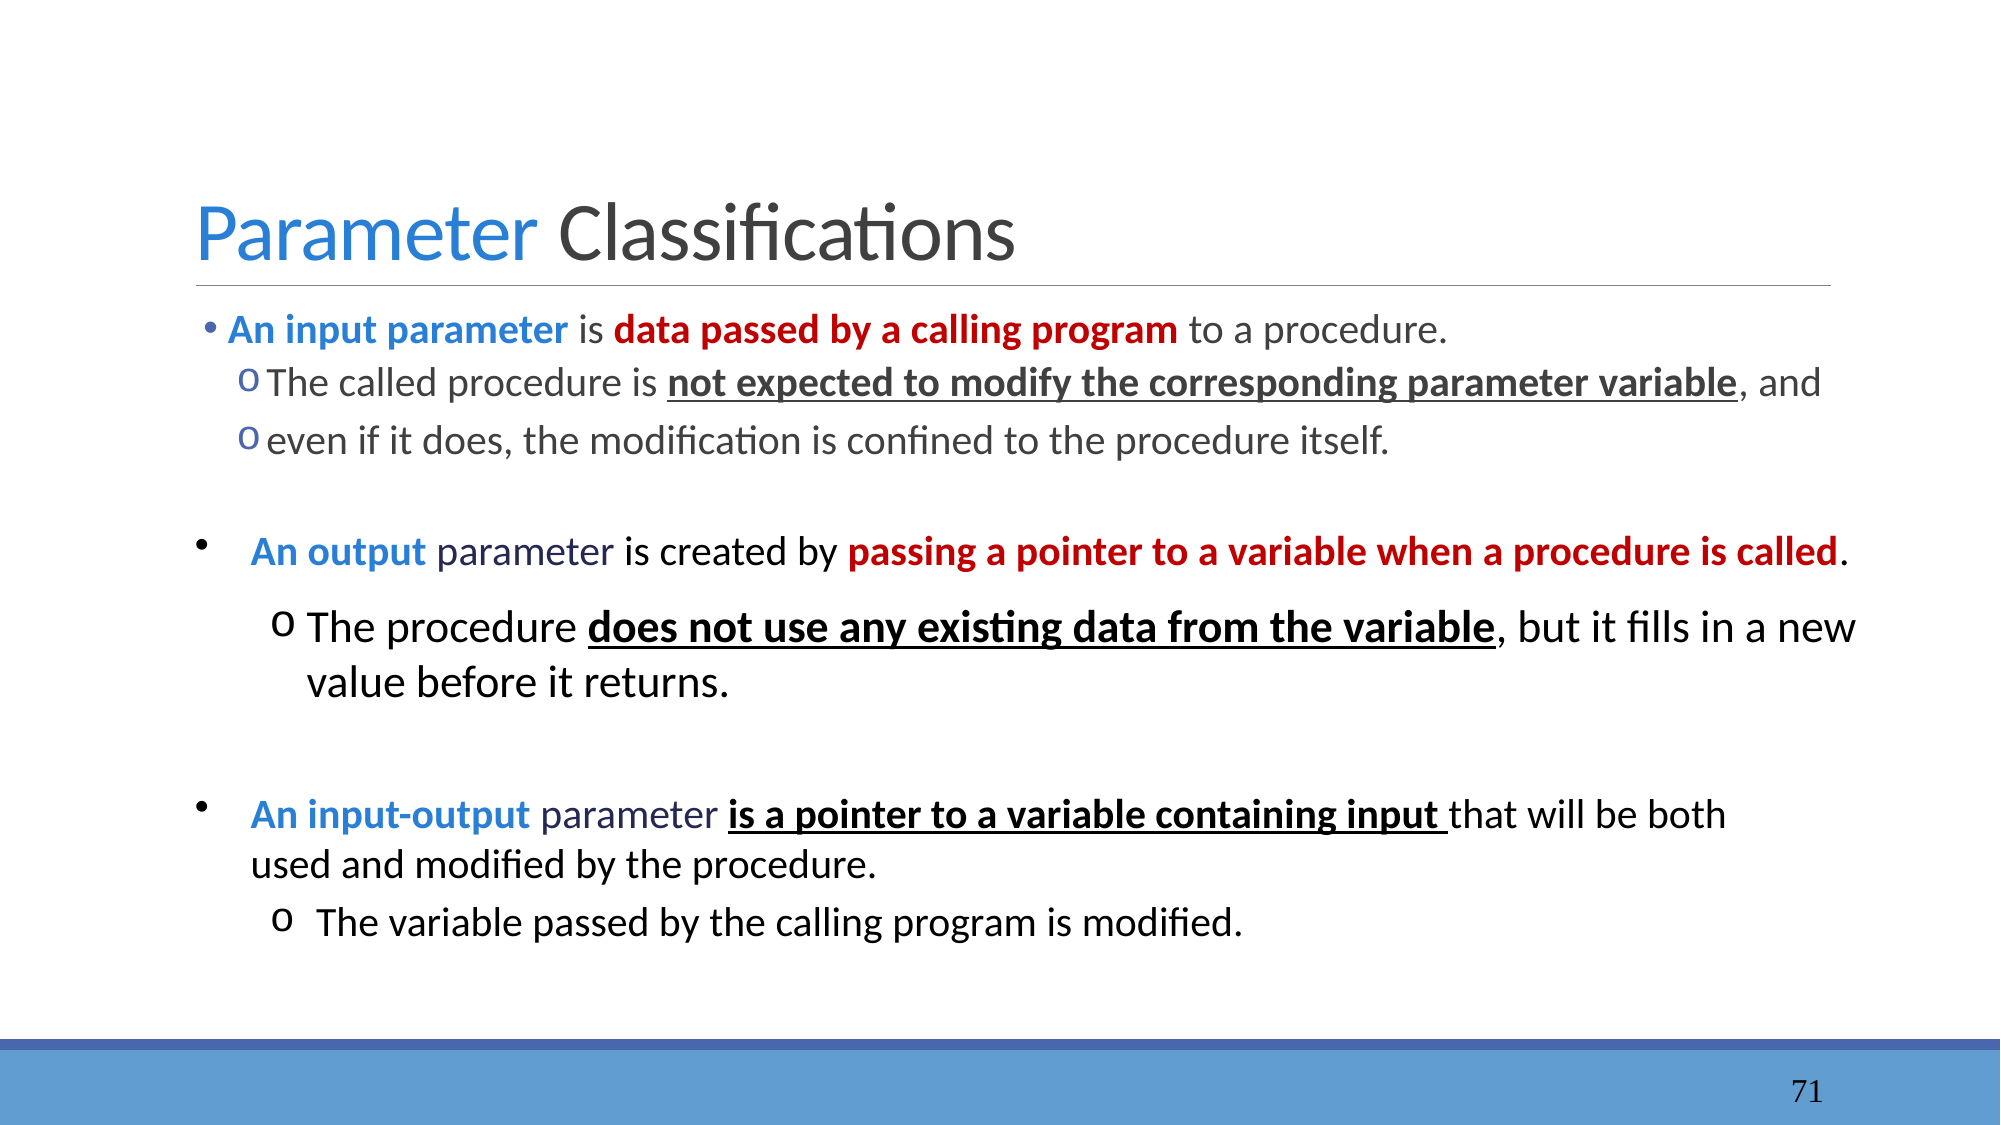

# Parameter Classifications
 An input parameter is data passed by a calling program to a procedure.
The called procedure is not expected to modify the corresponding parameter variable, and
even if it does, the modification is confined to the procedure itself.
An output parameter is created by passing a pointer to a variable when a procedure is called.
The procedure does not use any existing data from the variable, but it fills in a new value before it returns.
An input-output parameter is a pointer to a variable containing input that will be both used and modified by the procedure.
The variable passed by the calling program is modified.
71